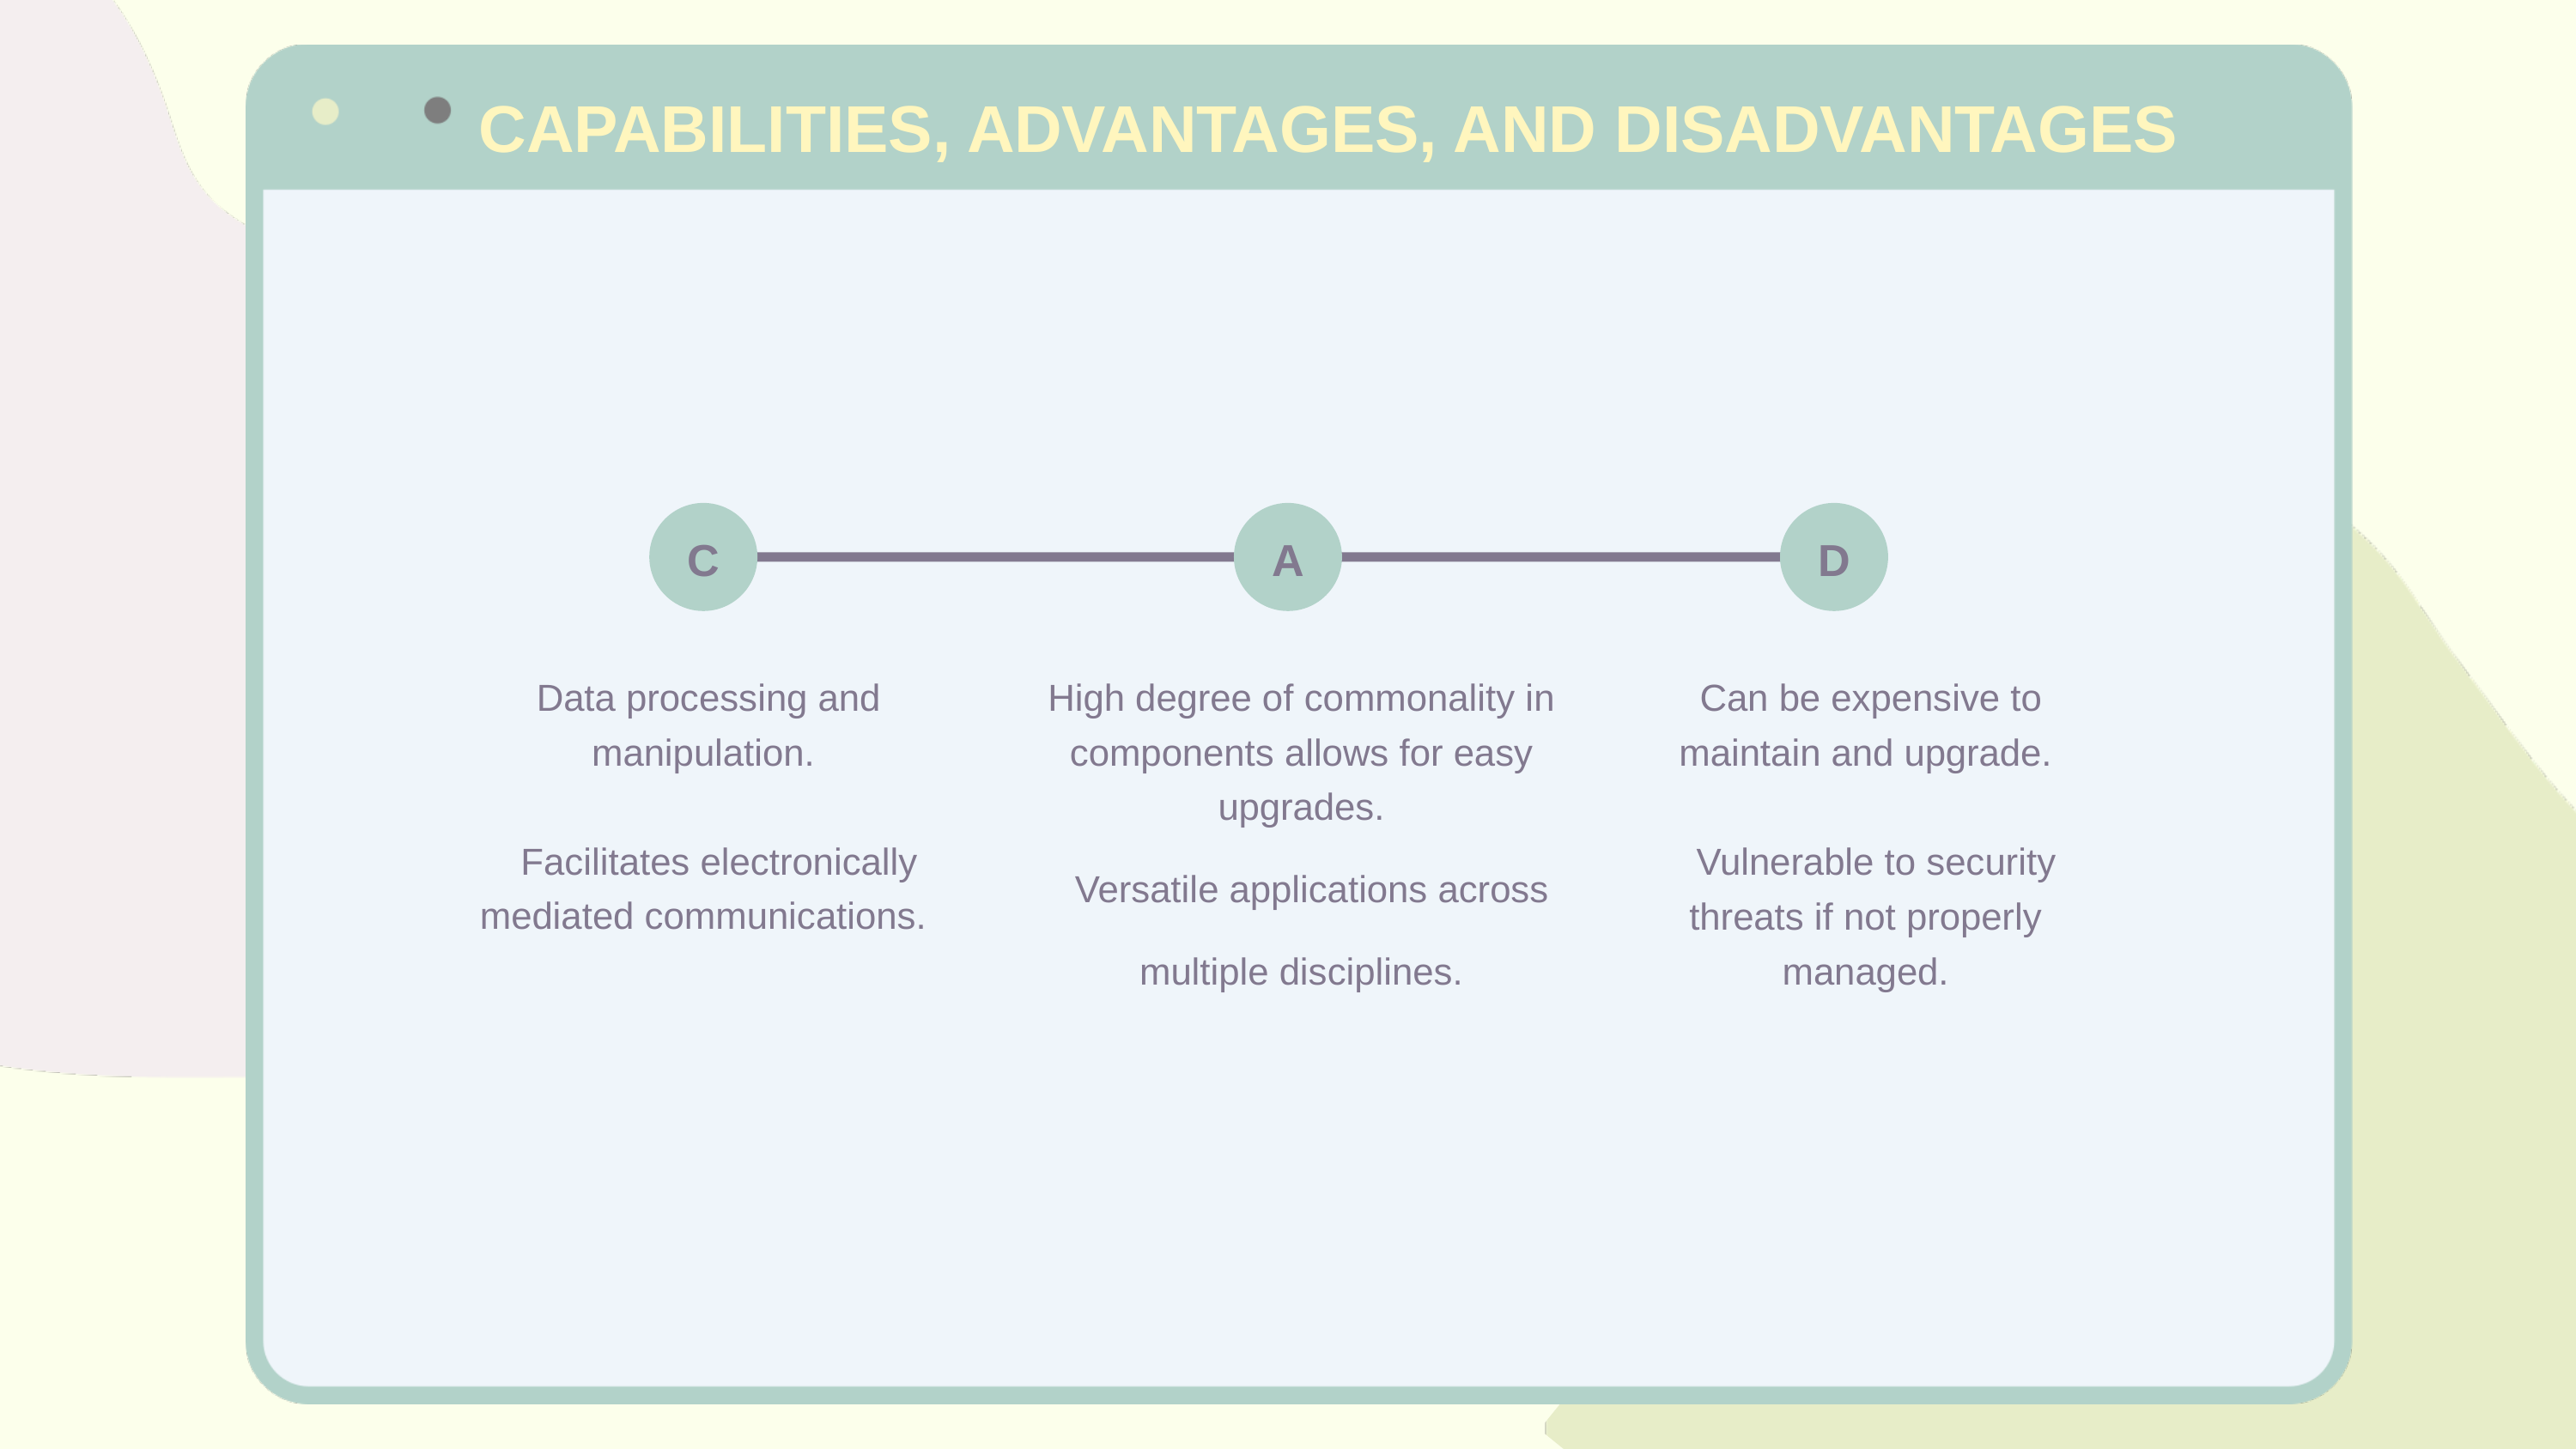

CAPABILITIES, ADVANTAGES, AND DISADVANTAGES

С

A

D

 Data processing and manipulation.

   Facilitates electronically mediated communications.

High degree of commonality in components allows for easy upgrades.
  Versatile applications across multiple disciplines.
 Can be expensive to maintain and upgrade.

  Vulnerable to security threats if not properly managed.